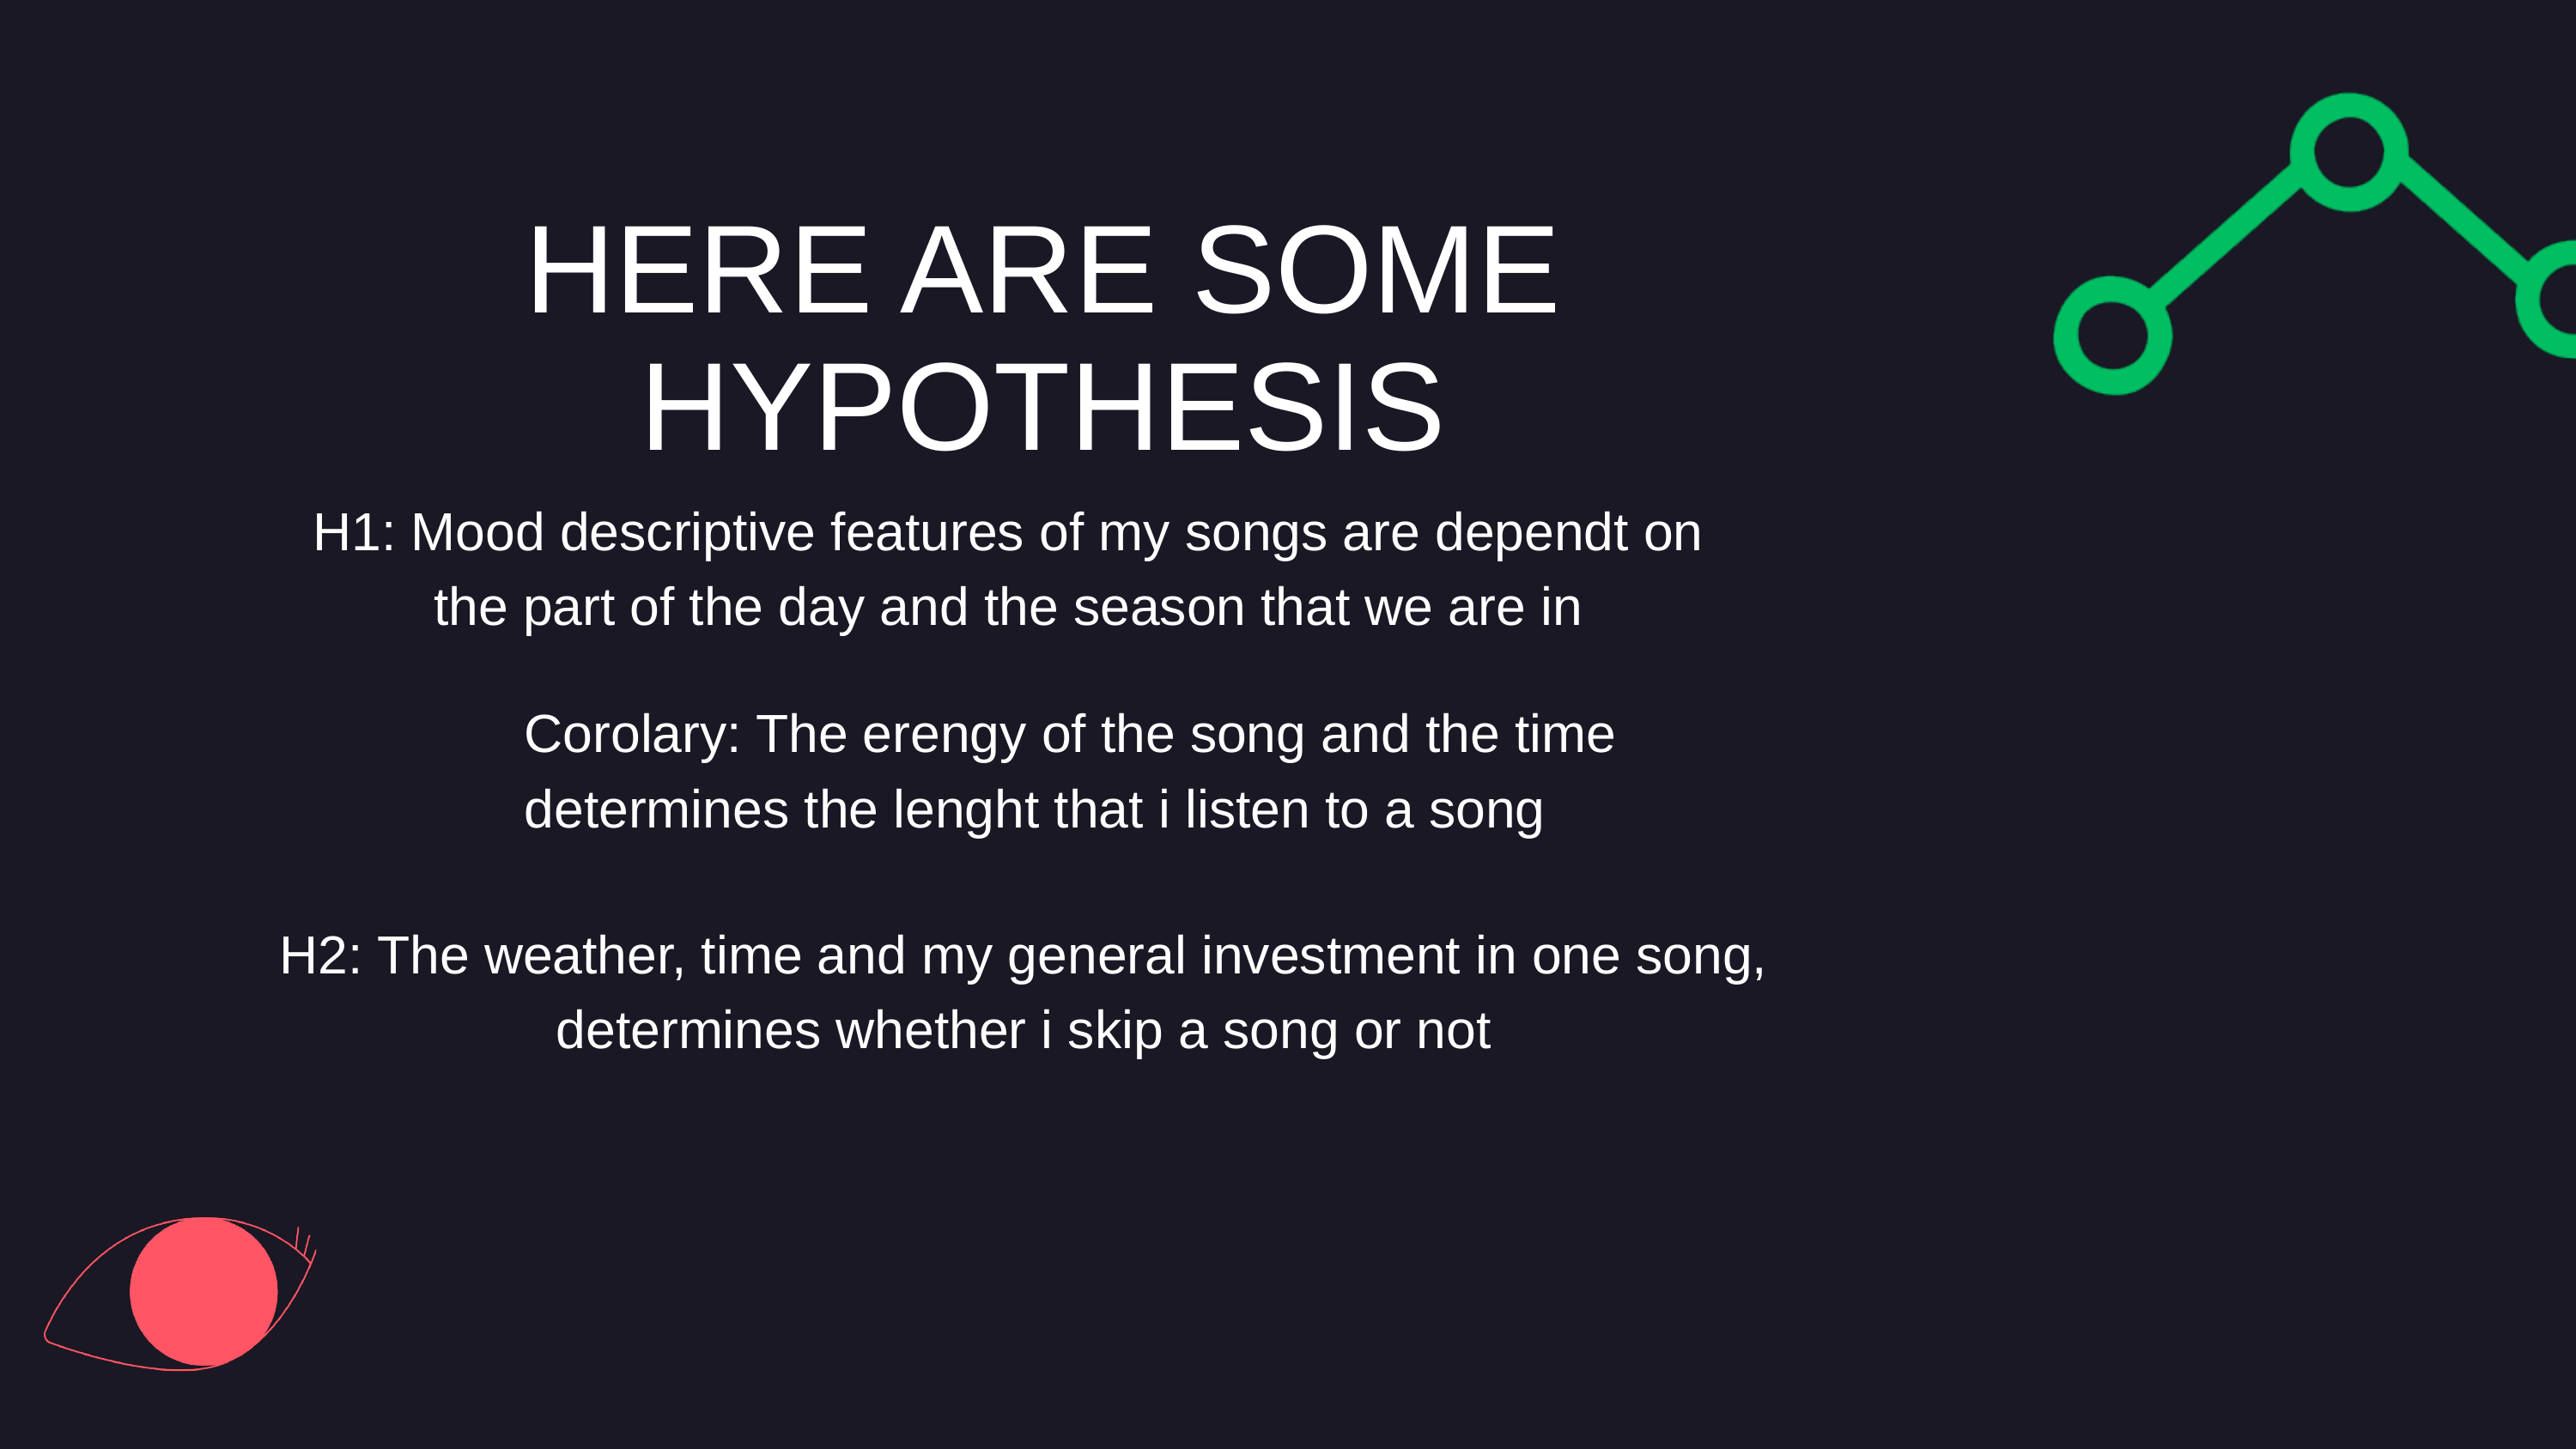

HERE ARE SOME HYPOTHESIS
H1: Mood descriptive features of my songs are dependt on the part of the day and the season that we are in
Corolary: The erengy of the song and the time determines the lenght that i listen to a song
H2: The weather, time and my general investment in one song, determines whether i skip a song or not